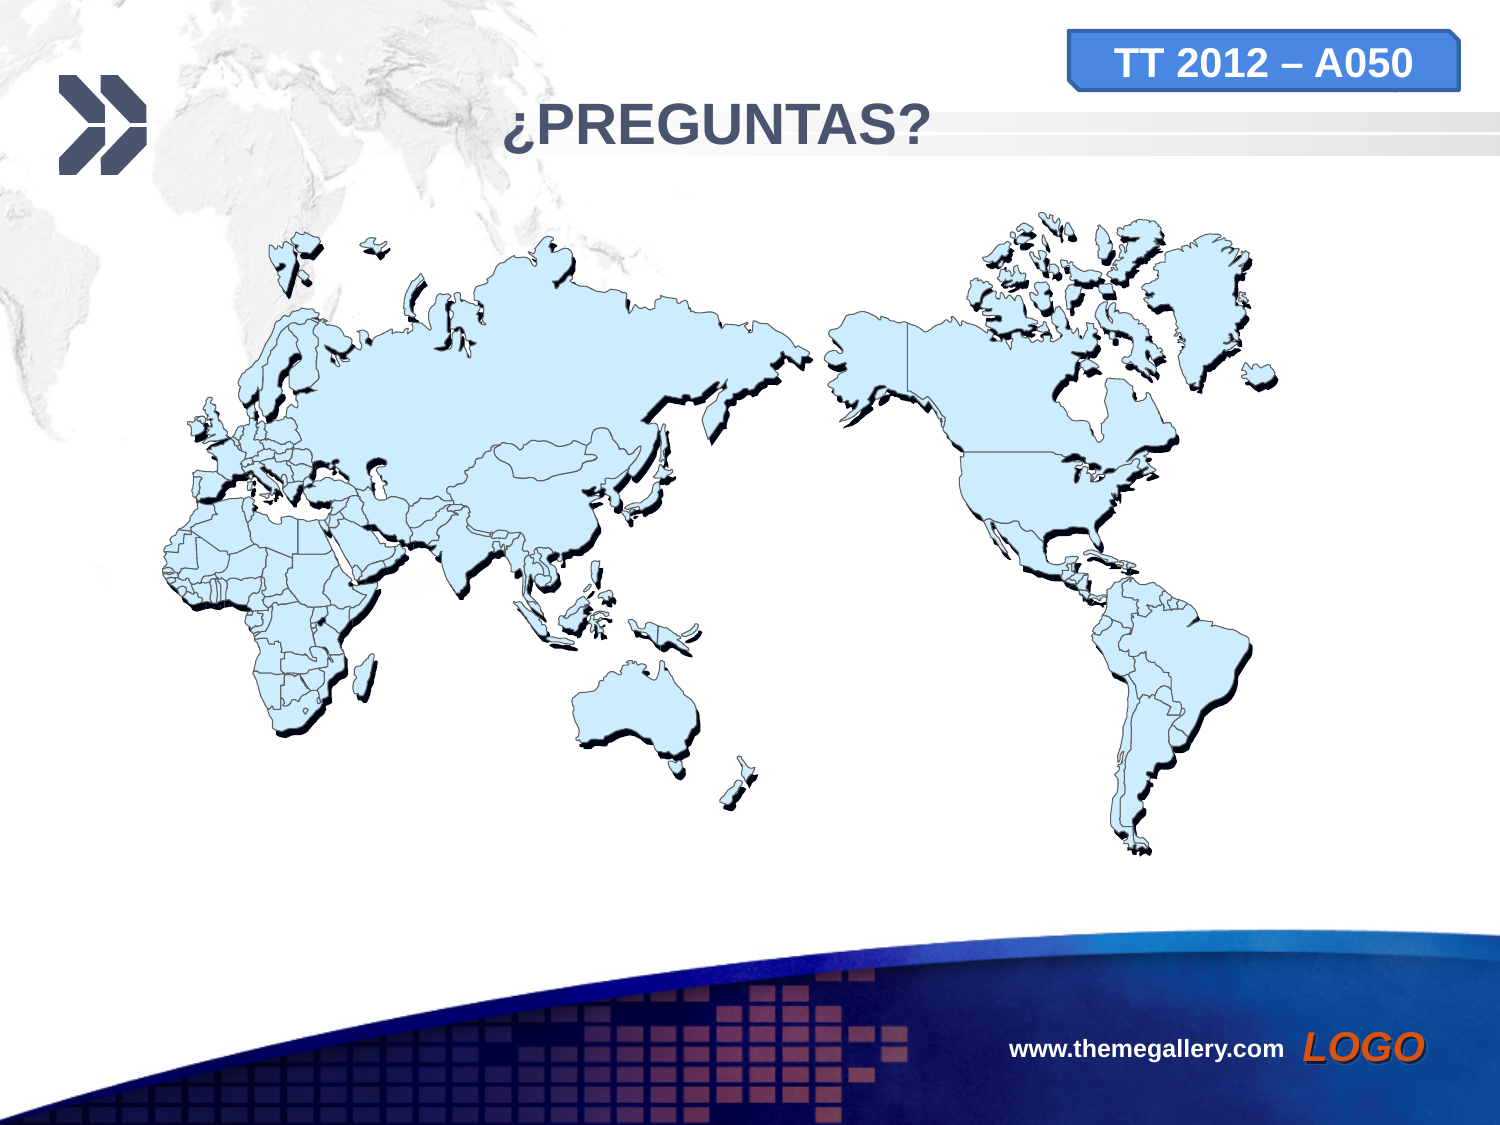

TT 2012 – A050
# ¿PREGUNTAS?

www.themegallery.com